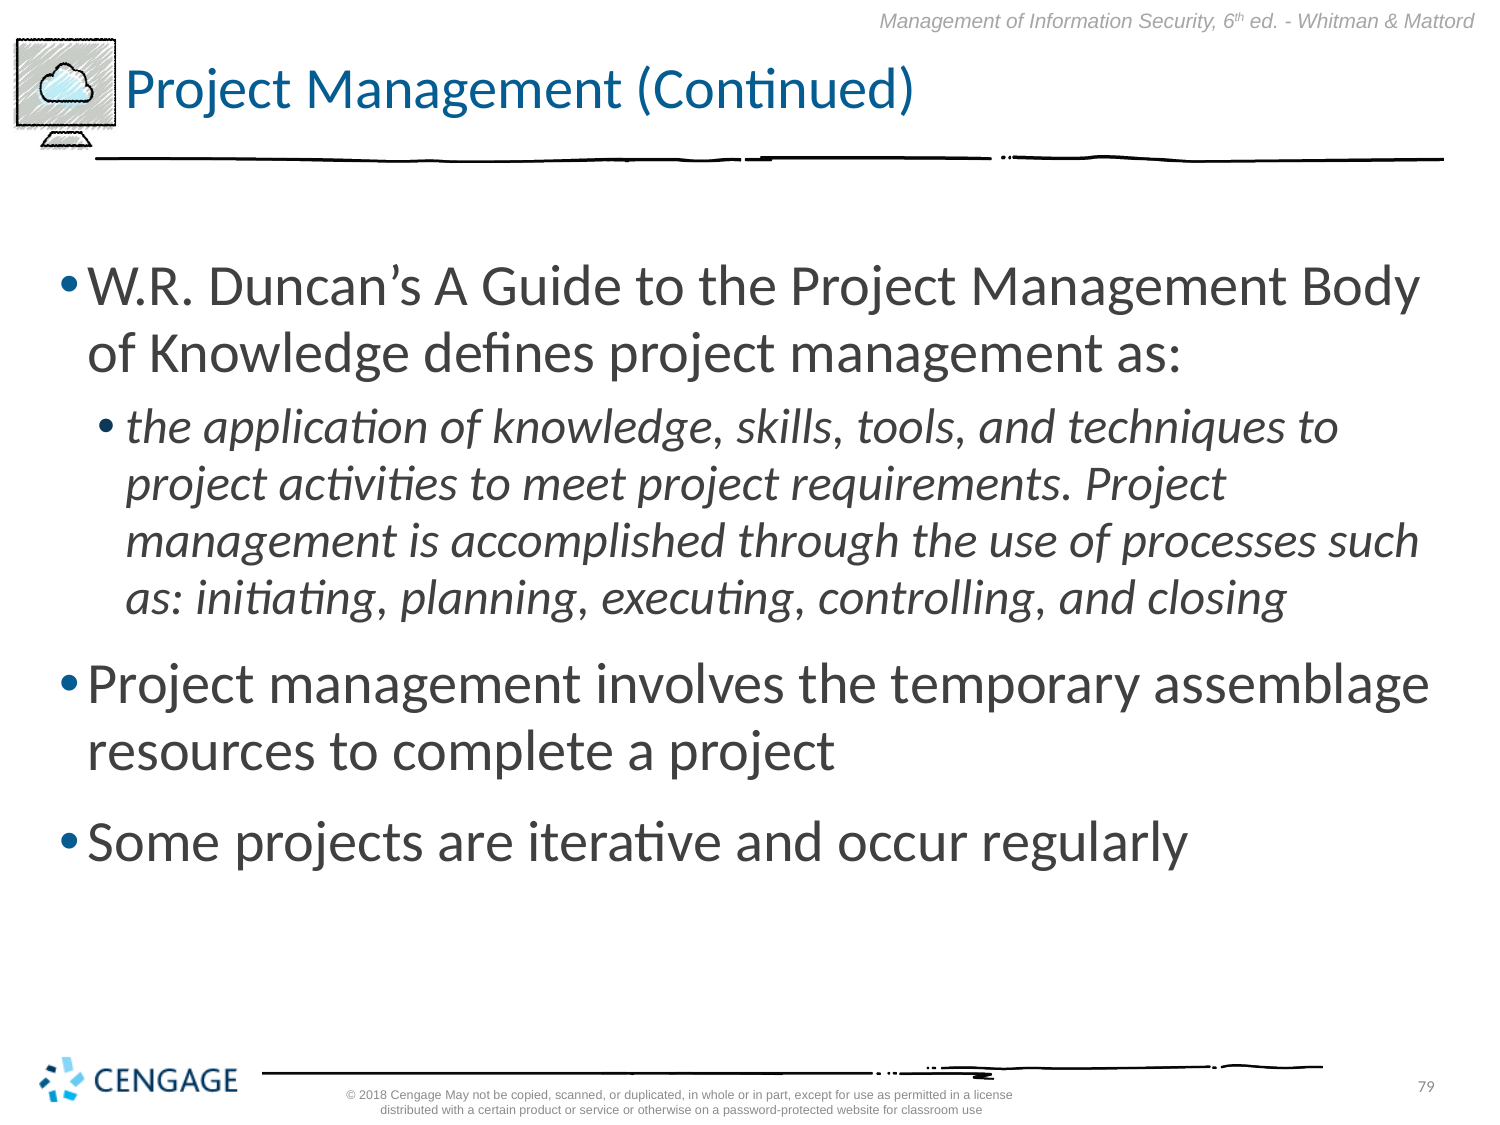

# Project Management (Continued)
W.R. Duncan’s A Guide to the Project Management Body of Knowledge defines project management as:
the application of knowledge, skills, tools, and techniques to project activities to meet project requirements. Project management is accomplished through the use of processes such as: initiating, planning, executing, controlling, and closing
Project management involves the temporary assemblage resources to complete a project
Some projects are iterative and occur regularly